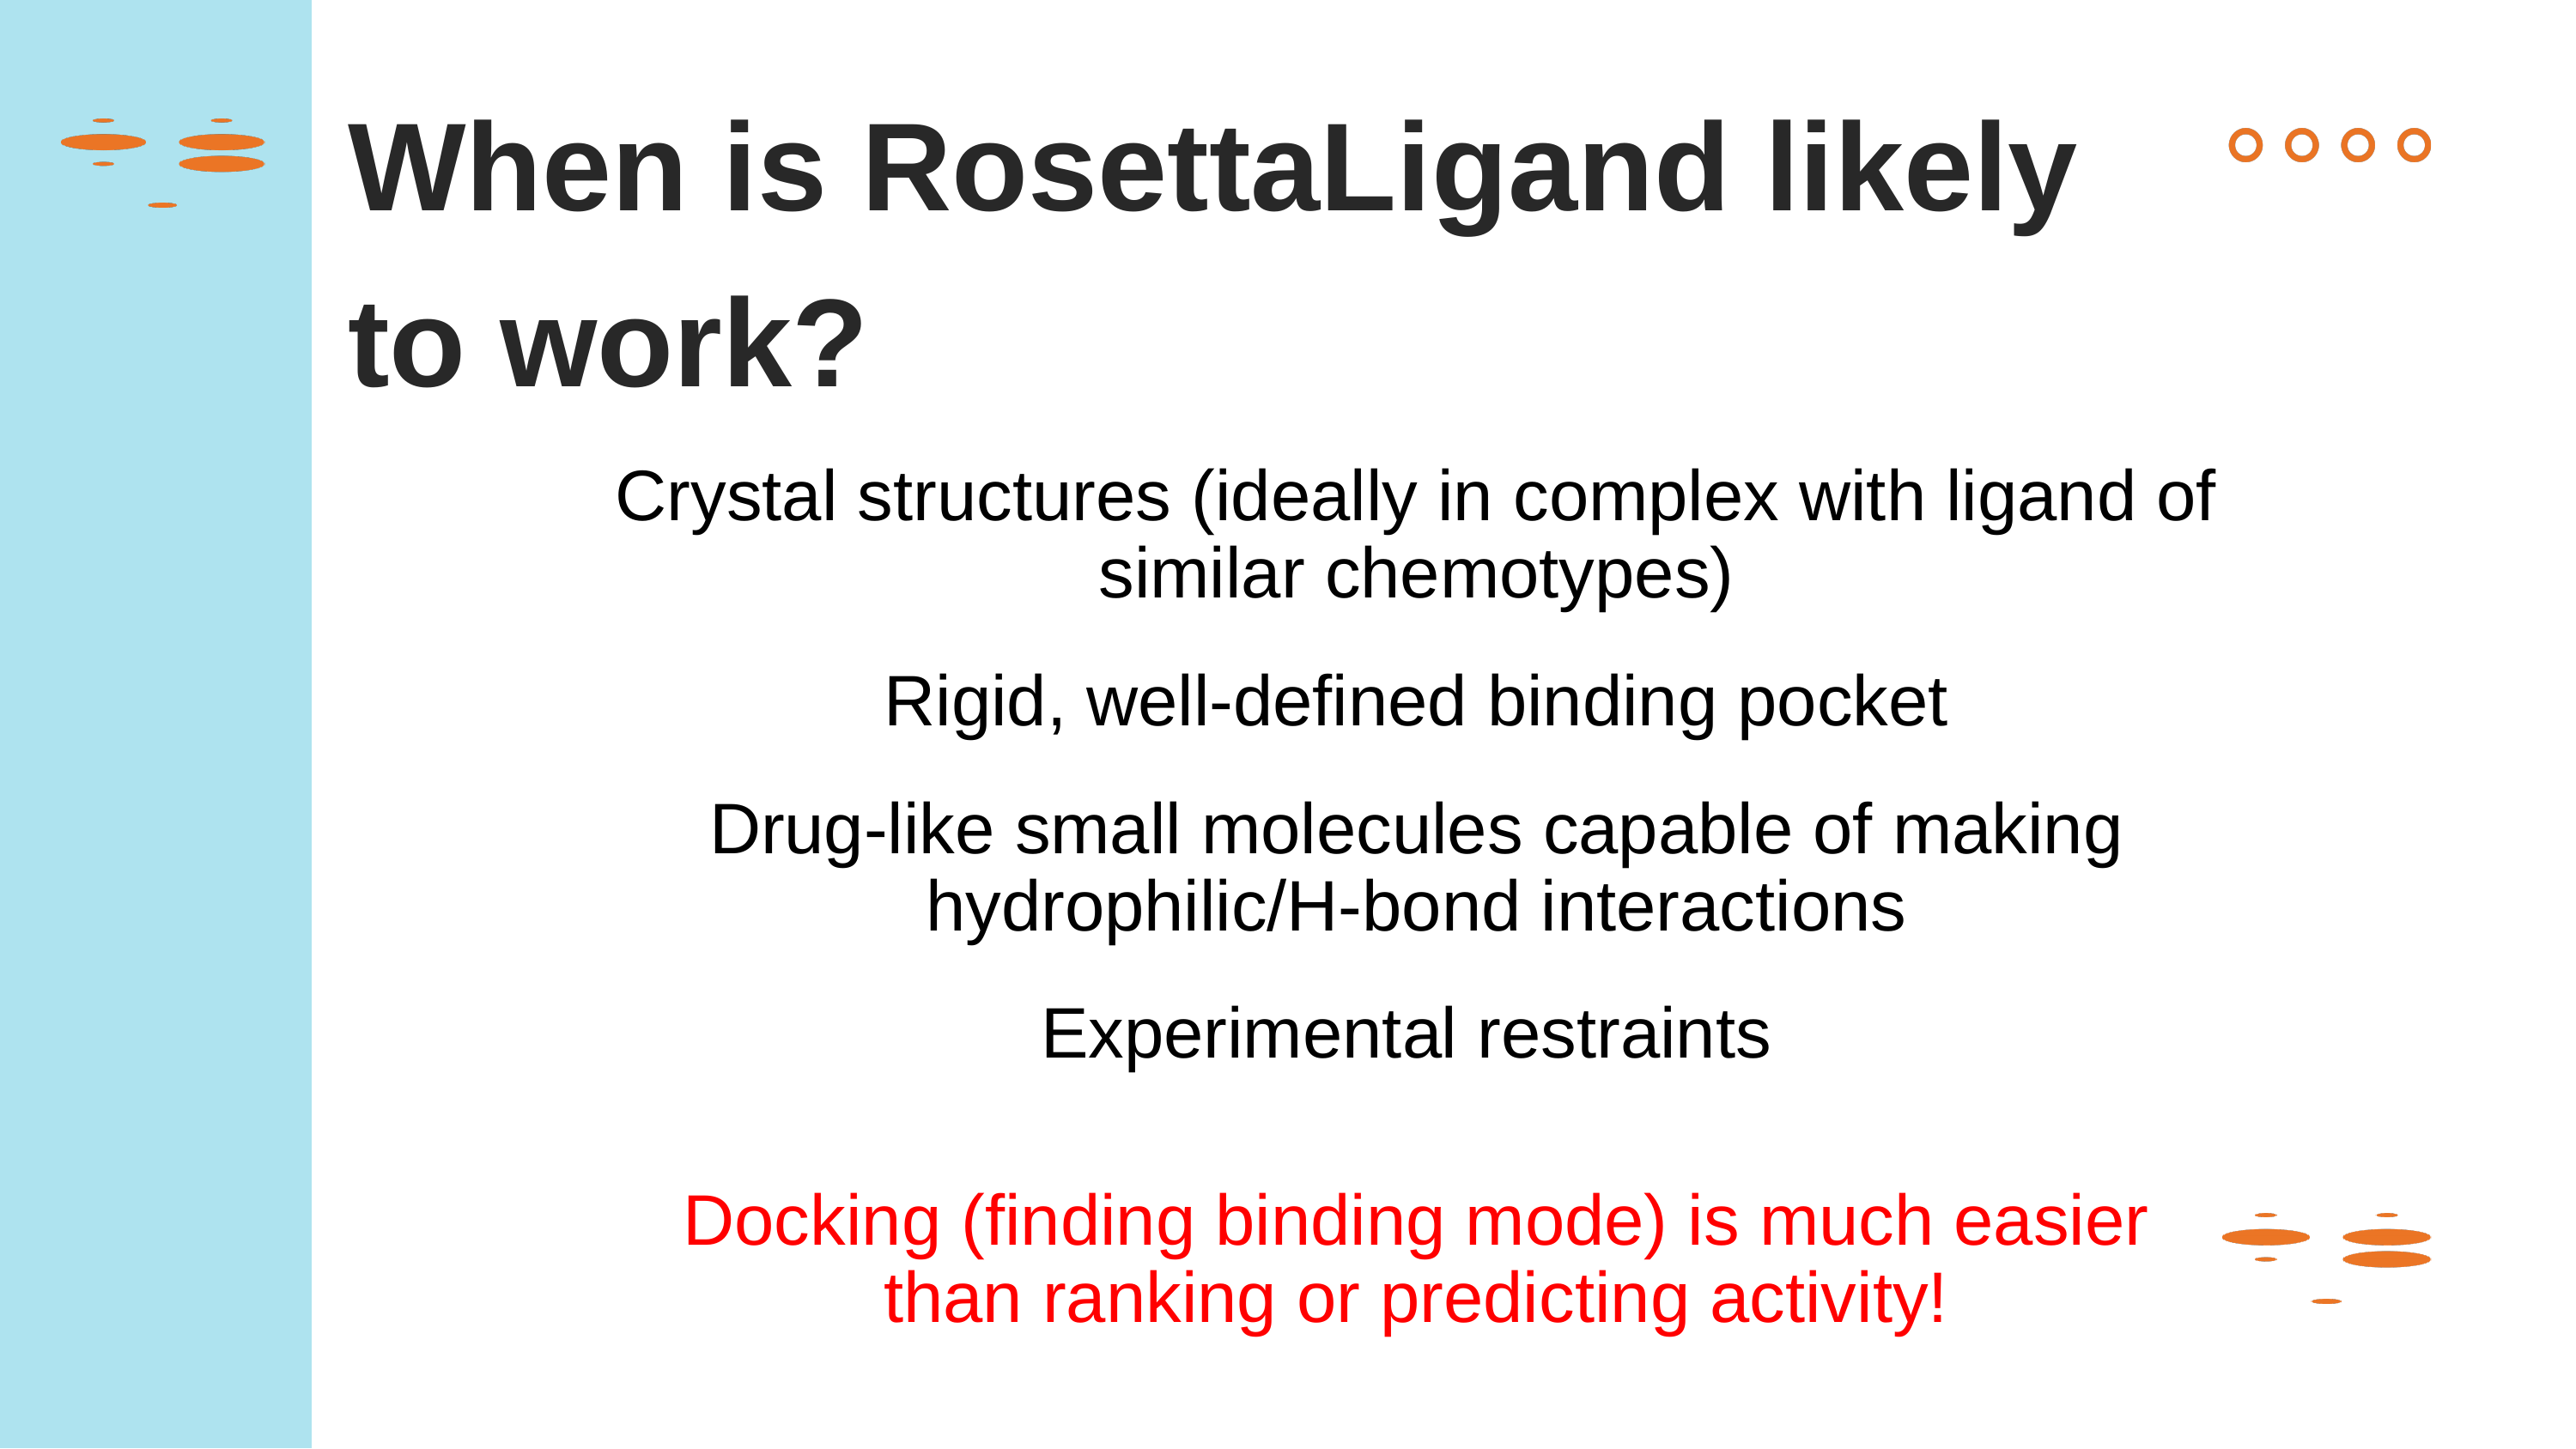

When is RosettaLigand likely to work?

Crystal structures (ideally in complex with ligand of similar chemotypes)
Rigid, well-defined binding pocket
Drug-like small molecules capable of making hydrophilic/H-bond interactions
Experimental restraints

Docking (finding binding mode) is much easier than ranking or predicting activity!